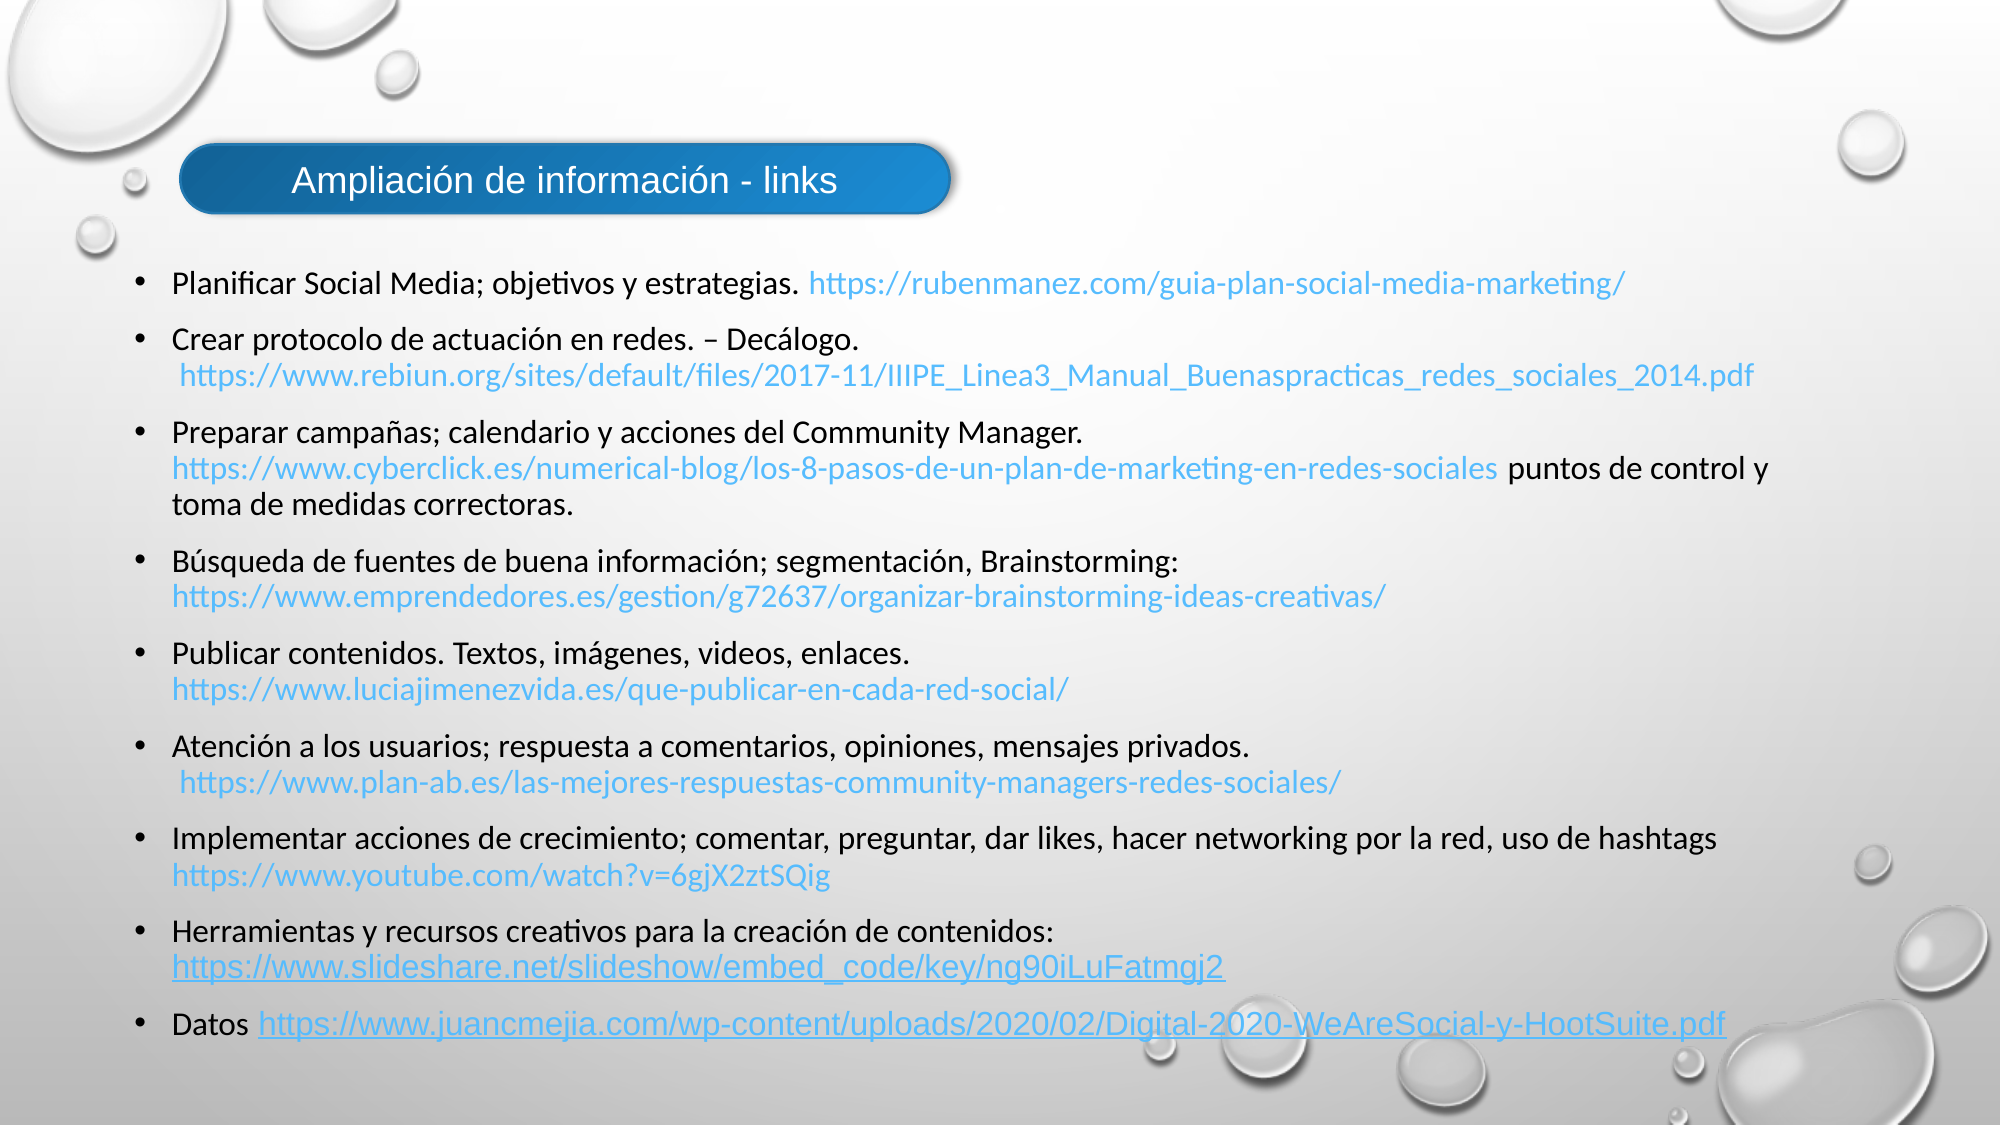

Ampliación de información - links
Planificar Social Media; objetivos y estrategias. https://rubenmanez.com/guia-plan-social-media-marketing/
Crear protocolo de actuación en redes. – Decálogo. https://www.rebiun.org/sites/default/files/2017-11/IIIPE_Linea3_Manual_Buenaspracticas_redes_sociales_2014.pdf
Preparar campañas; calendario y acciones del Community Manager. https://www.cyberclick.es/numerical-blog/los-8-pasos-de-un-plan-de-marketing-en-redes-sociales puntos de control y toma de medidas correctoras.
Búsqueda de fuentes de buena información; segmentación, Brainstorming: https://www.emprendedores.es/gestion/g72637/organizar-brainstorming-ideas-creativas/
Publicar contenidos. Textos, imágenes, videos, enlaces. https://www.luciajimenezvida.es/que-publicar-en-cada-red-social/
Atención a los usuarios; respuesta a comentarios, opiniones, mensajes privados. https://www.plan-ab.es/las-mejores-respuestas-community-managers-redes-sociales/
Implementar acciones de crecimiento; comentar, preguntar, dar likes, hacer networking por la red, uso de hashtags https://www.youtube.com/watch?v=6gjX2ztSQig
Herramientas y recursos creativos para la creación de contenidos: https://www.slideshare.net/slideshow/embed_code/key/ng90iLuFatmgj2
Datos https://www.juancmejia.com/wp-content/uploads/2020/02/Digital-2020-WeAreSocial-y-HootSuite.pdf